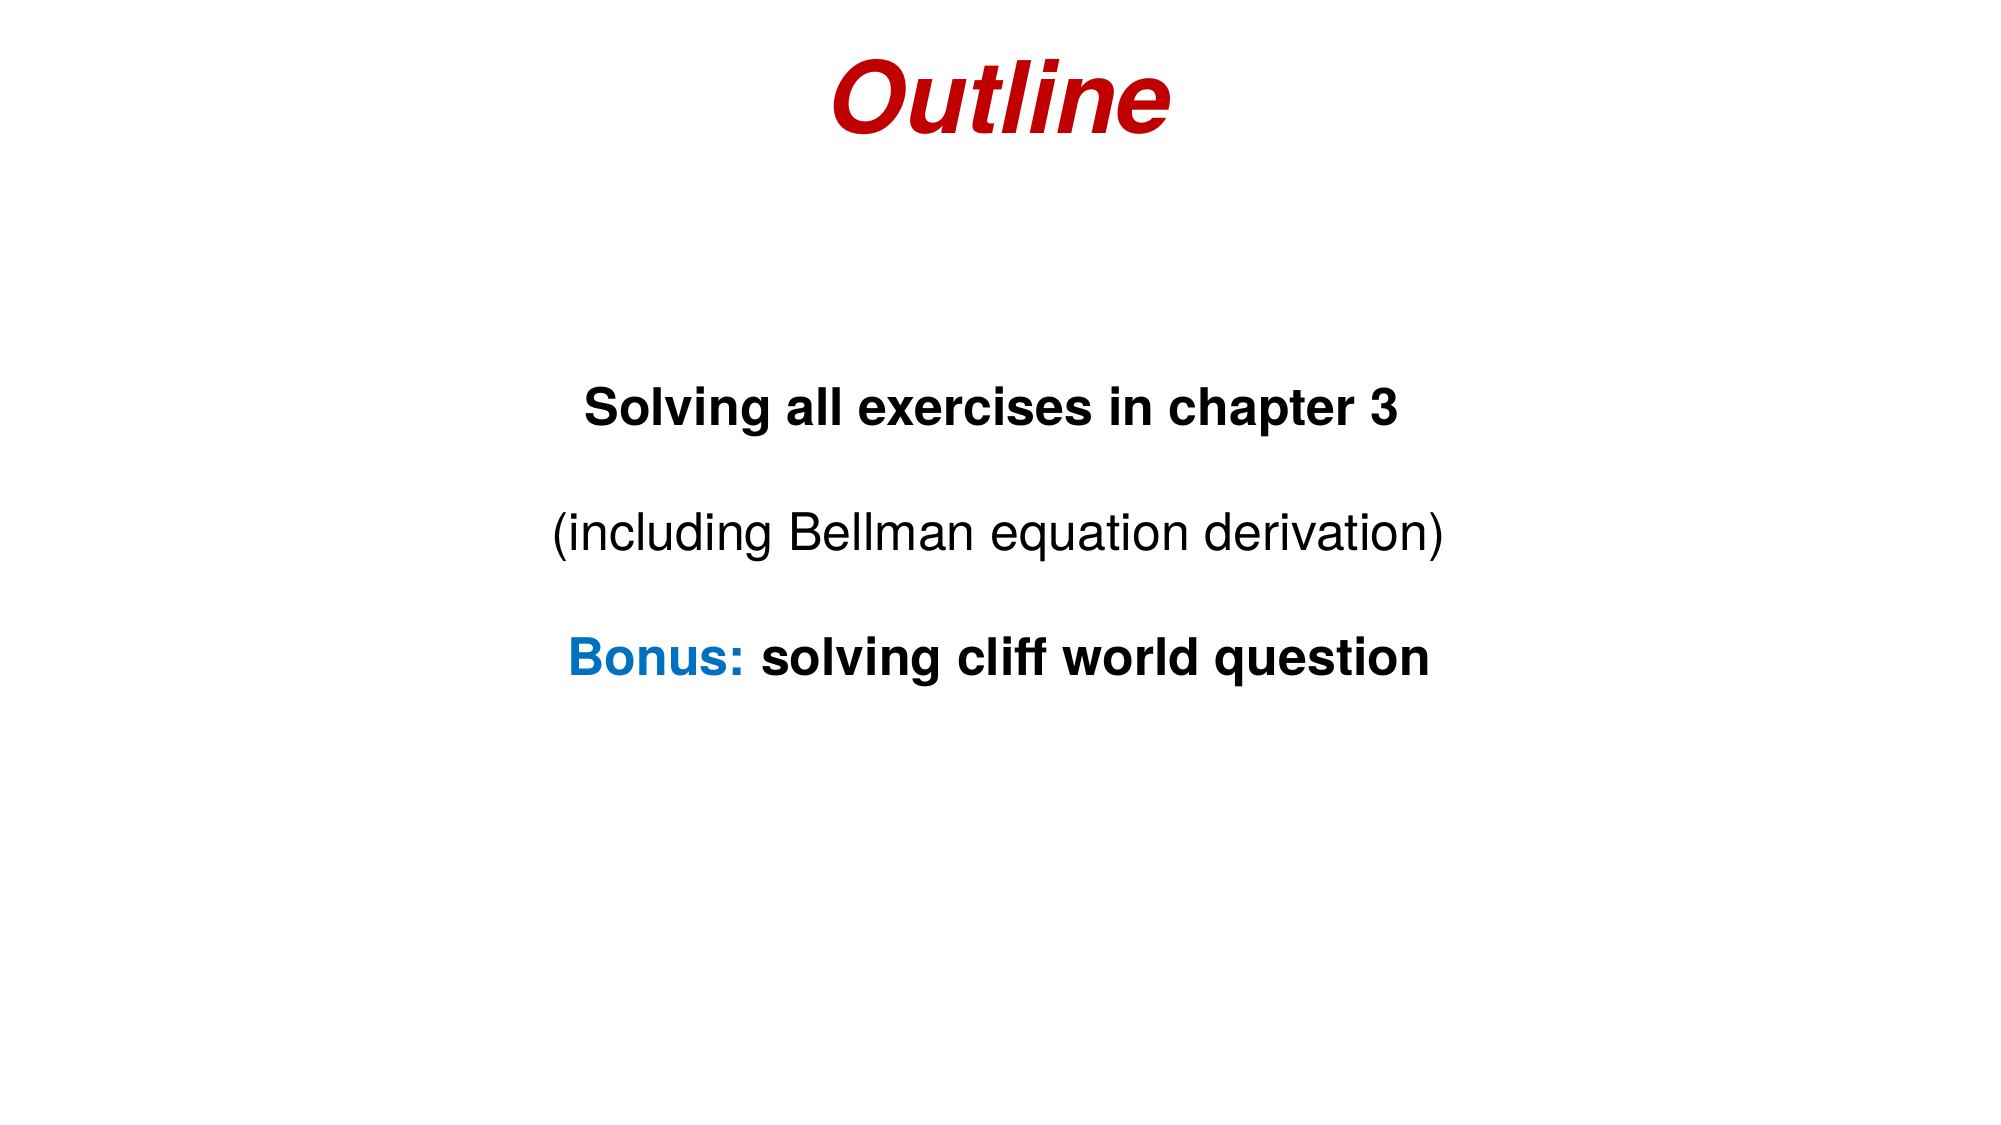

Outline
Solving all exercises in chapter 3
(including Bellman equation derivation)
Bonus: solving cliff world question